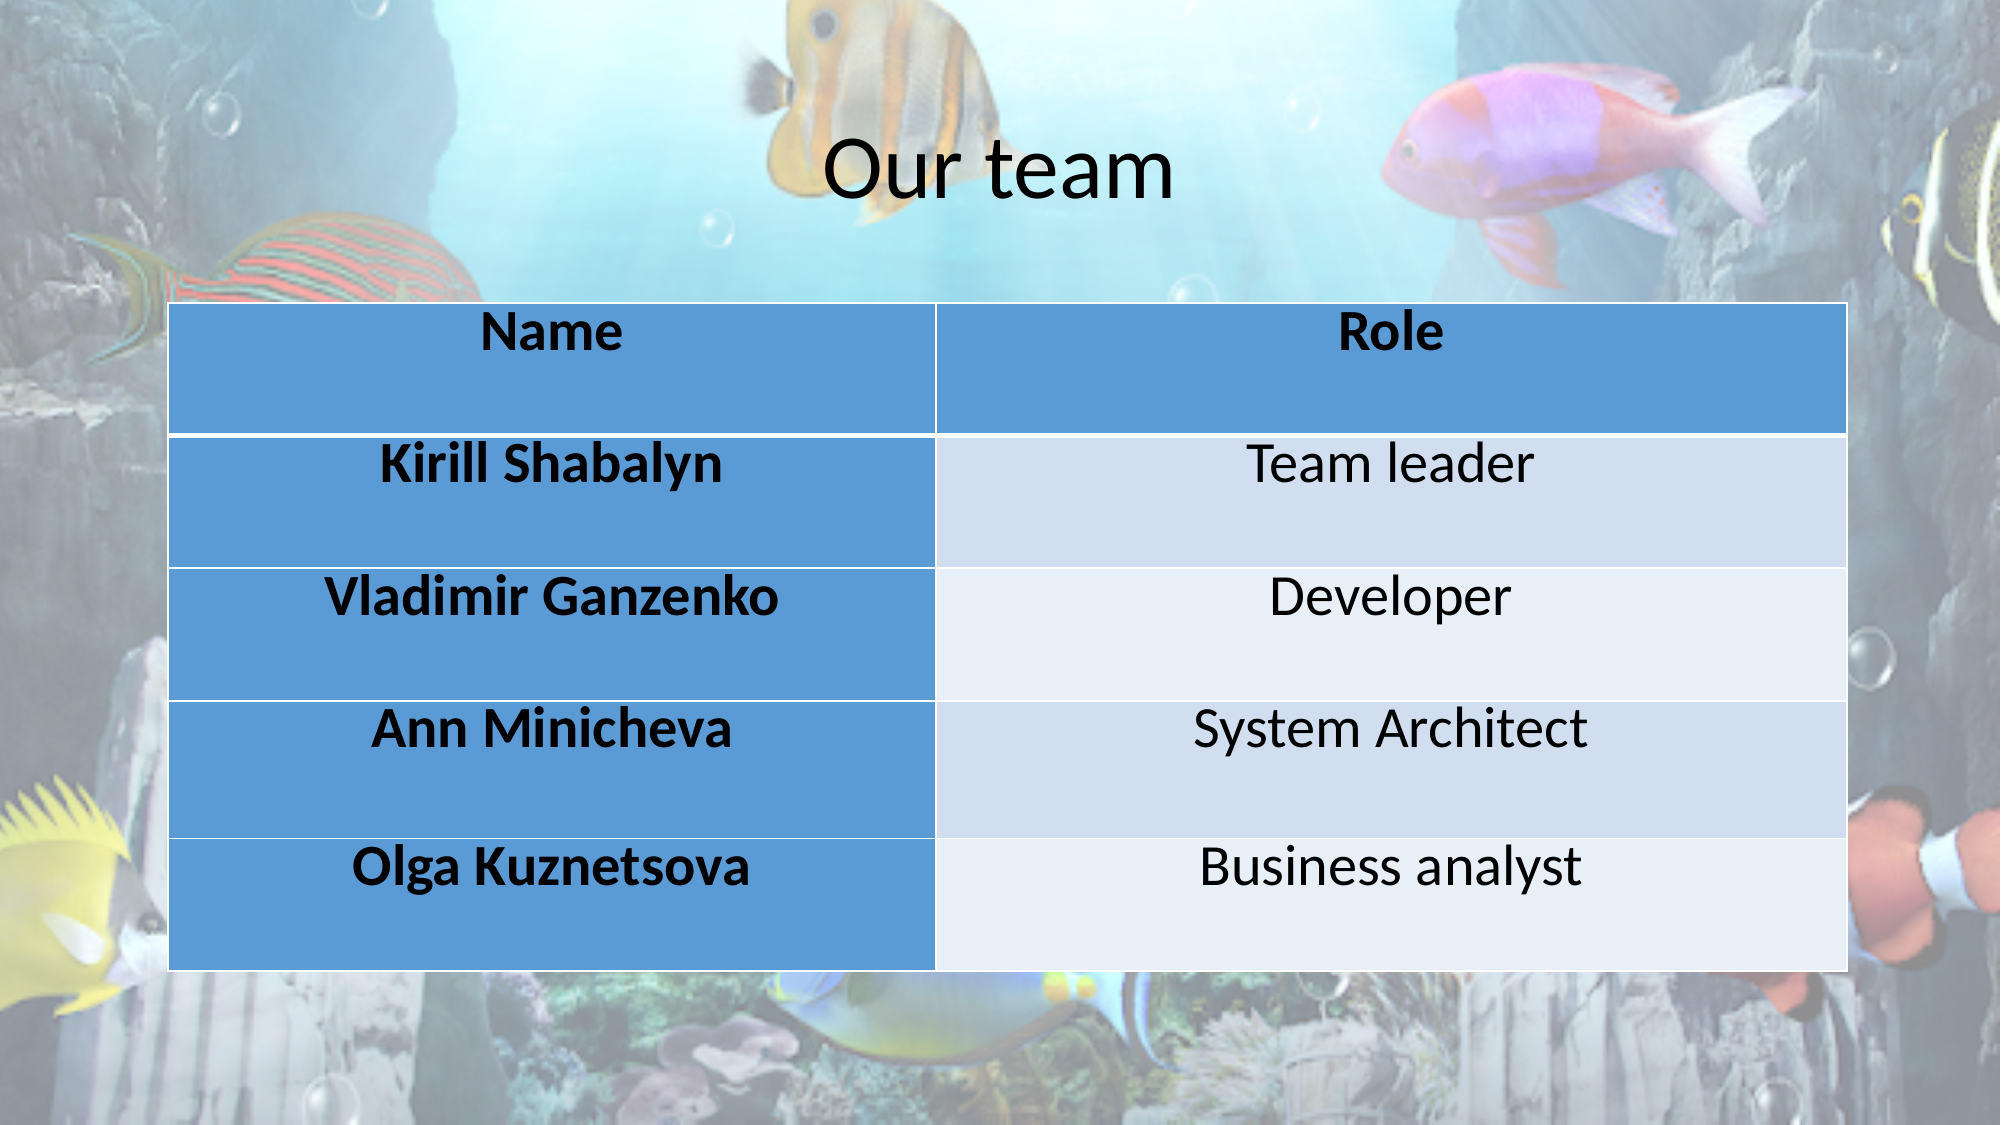

# Our team
| Name | Role |
| --- | --- |
| Kirill Shabalyn | Team leader |
| Vladimir Ganzenko | Developer |
| Ann Minicheva | System Architect |
| Olga Kuznetsova | Business analyst |